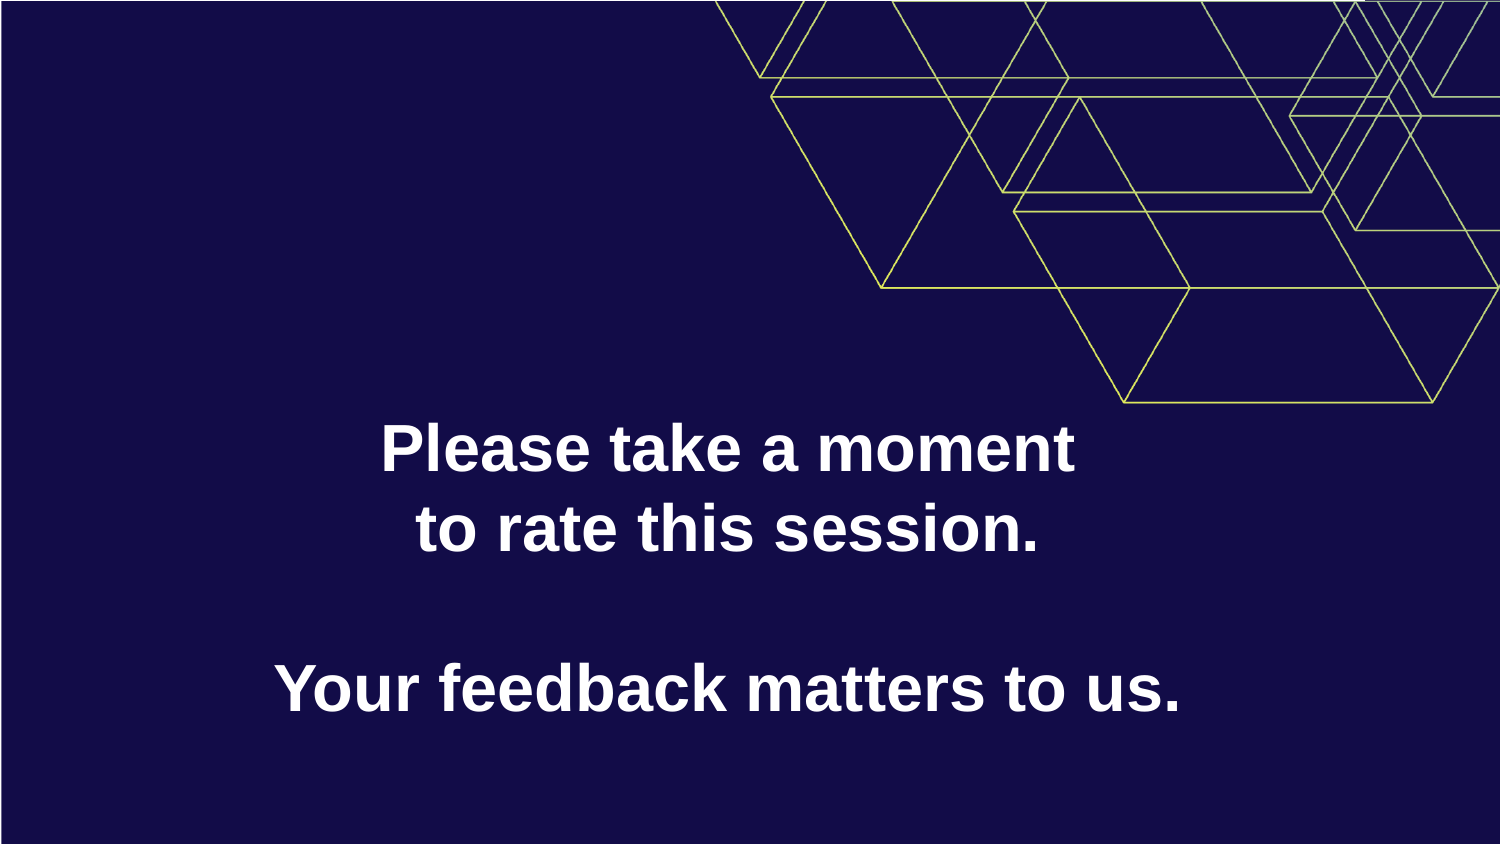

# Please take a moment to rate this session. Your feedback matters to us.